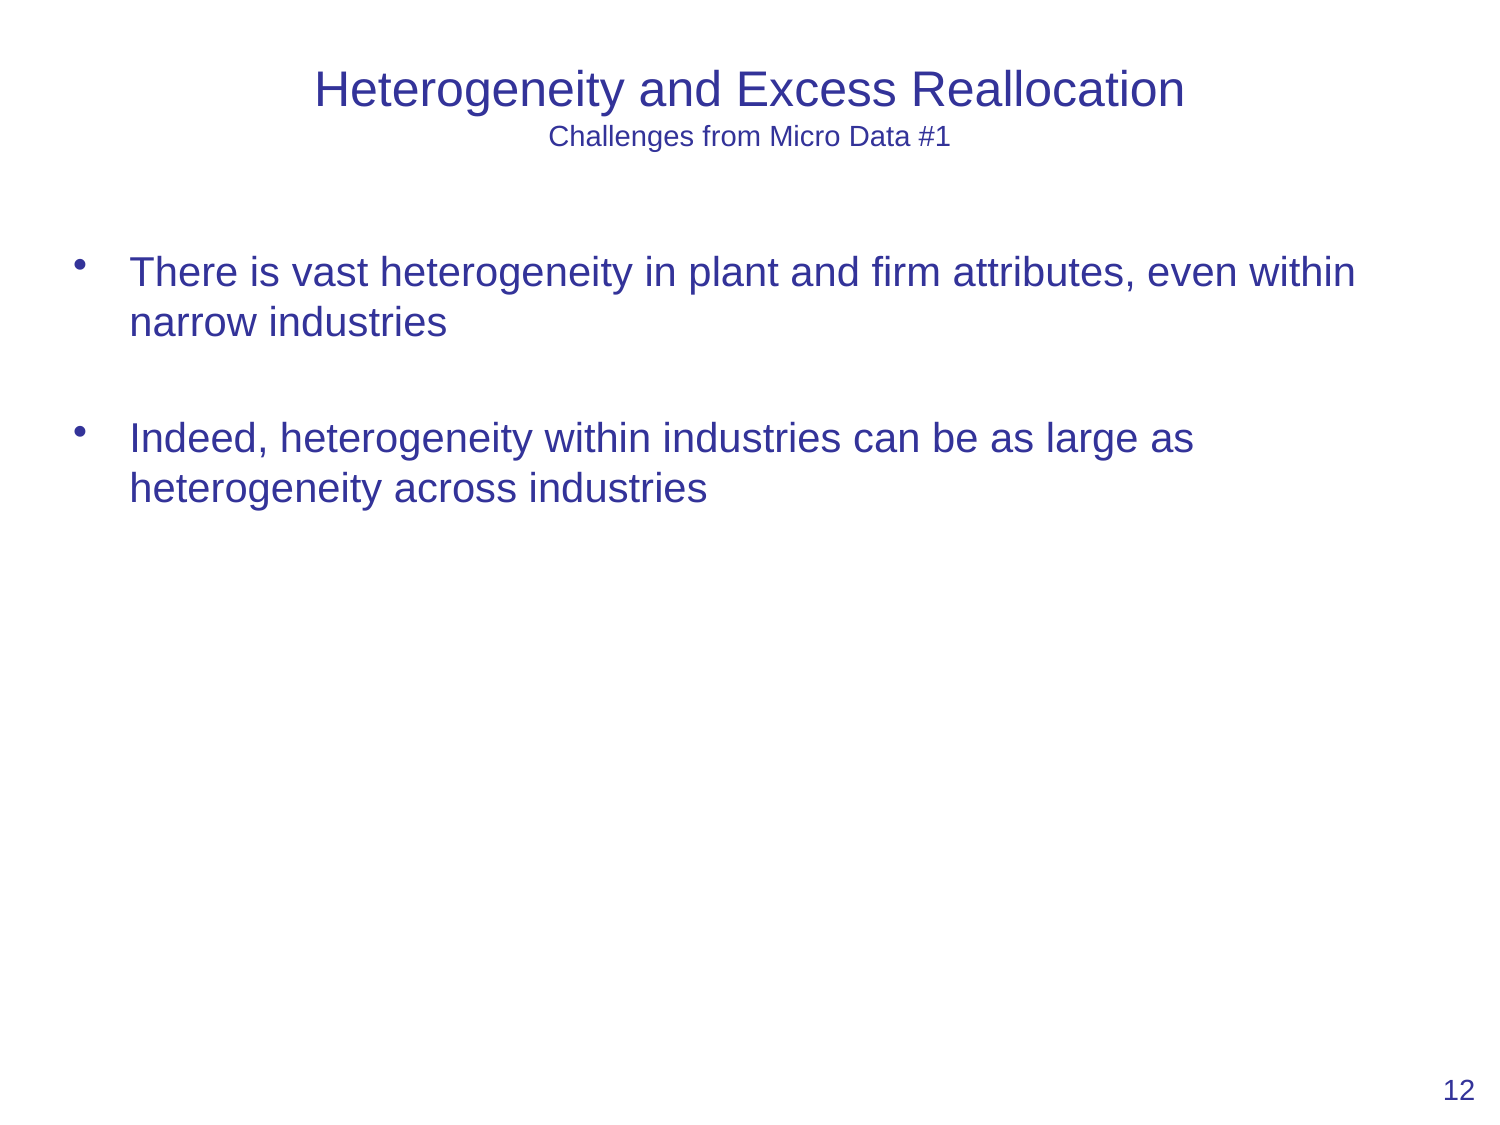

# Heterogeneity and Excess Reallocation Challenges from Micro Data #1

There is vast heterogeneity in plant and firm attributes, even within narrow industries

Indeed, heterogeneity within industries can be as large as heterogeneity across industries

12